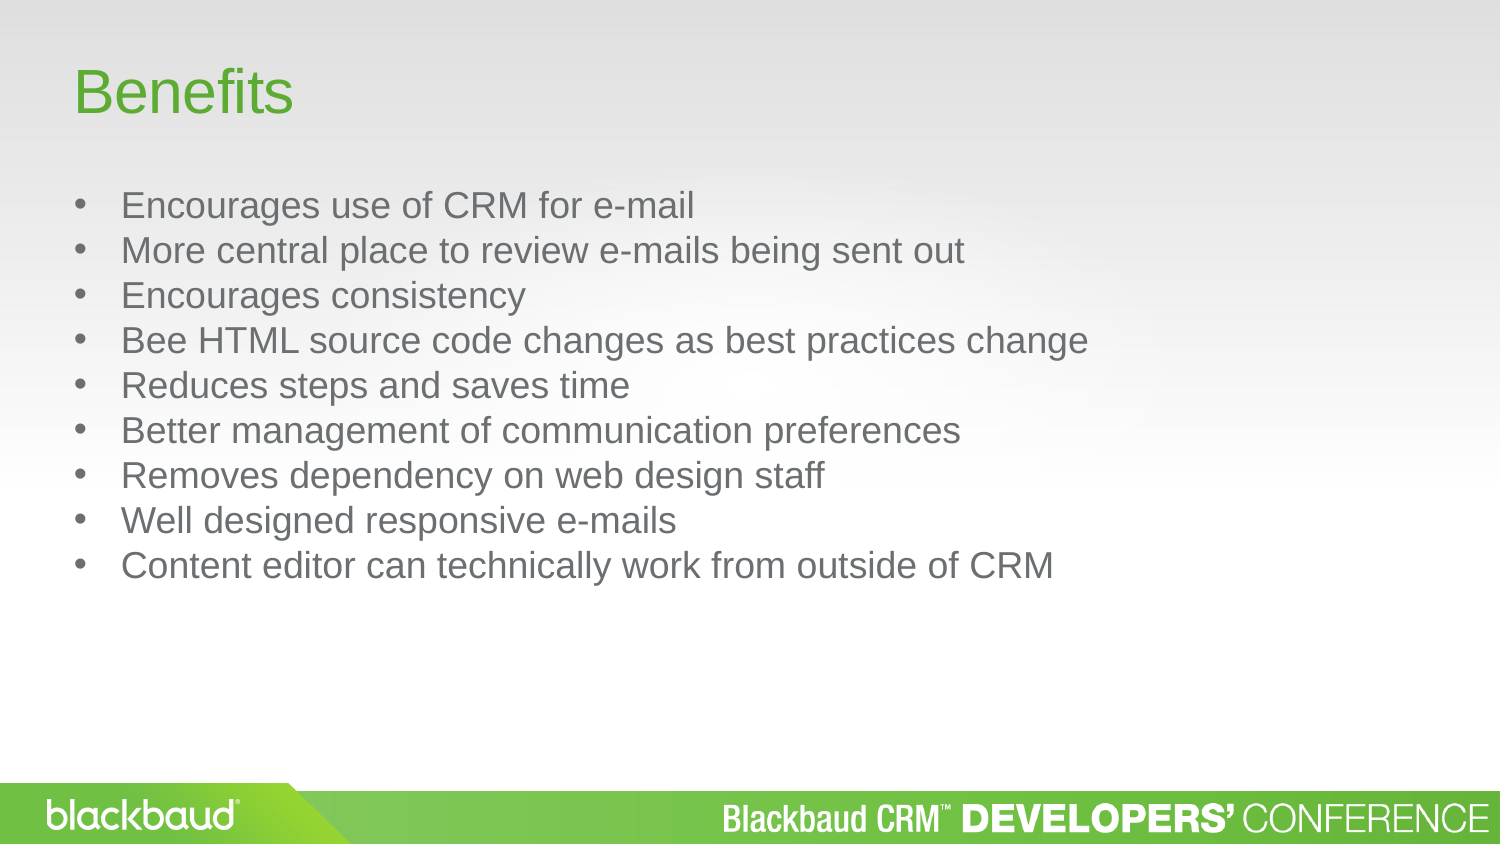

Benefits
Encourages use of CRM for e-mail
More central place to review e-mails being sent out
Encourages consistency
Bee HTML source code changes as best practices change
Reduces steps and saves time
Better management of communication preferences
Removes dependency on web design staff
Well designed responsive e-mails
Content editor can technically work from outside of CRM